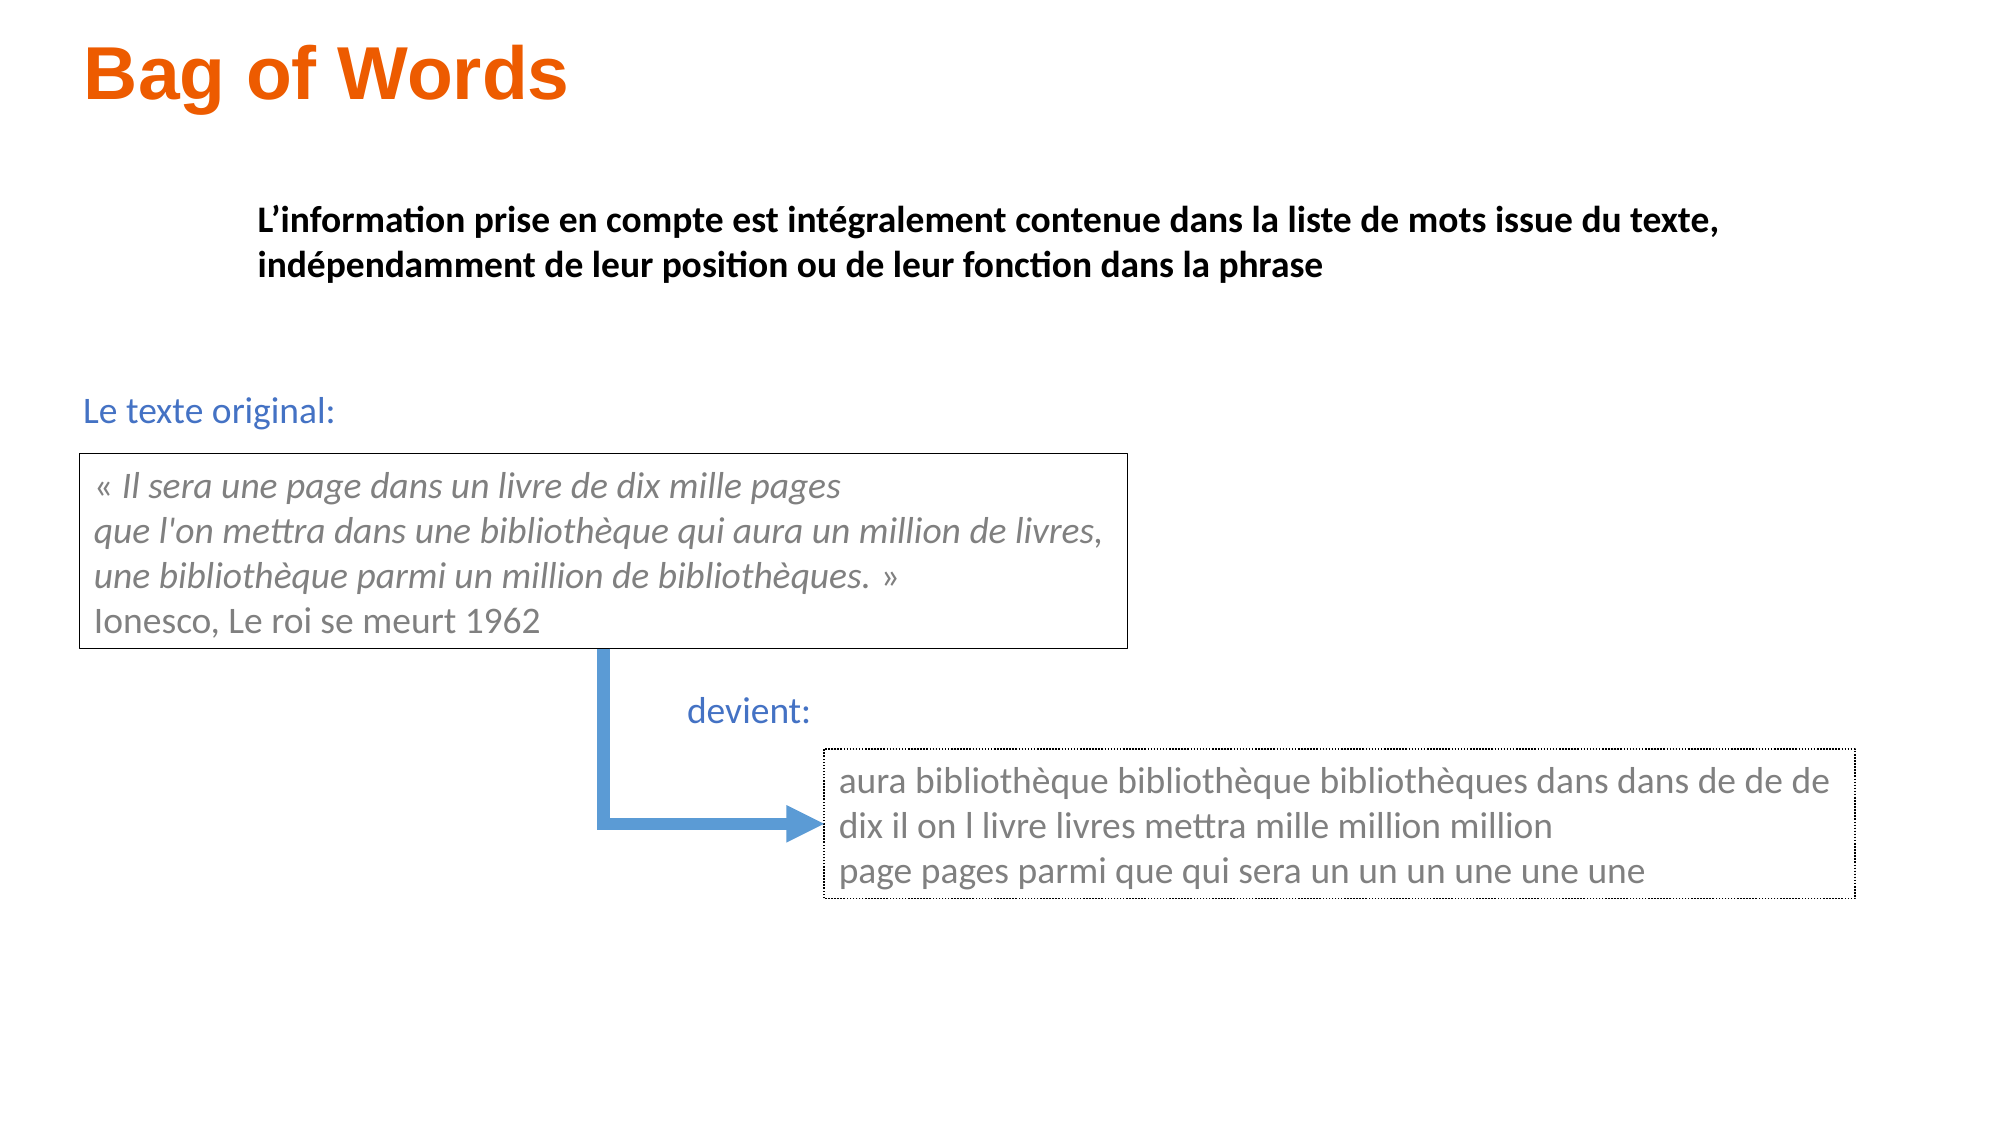

Bag of Words
L’information prise en compte est intégralement contenue dans la liste de mots issue du texte,
indépendamment de leur position ou de leur fonction dans la phrase
Le texte original:
« Il sera une page dans un livre de dix mille pages
que l'on mettra dans une bibliothèque qui aura un million de livres,
une bibliothèque parmi un million de bibliothèques. »
Ionesco, Le roi se meurt 1962
devient:
aura bibliothèque bibliothèque bibliothèques dans dans de de de
dix il on l livre livres mettra mille million million
page pages parmi que qui sera un un un une une une